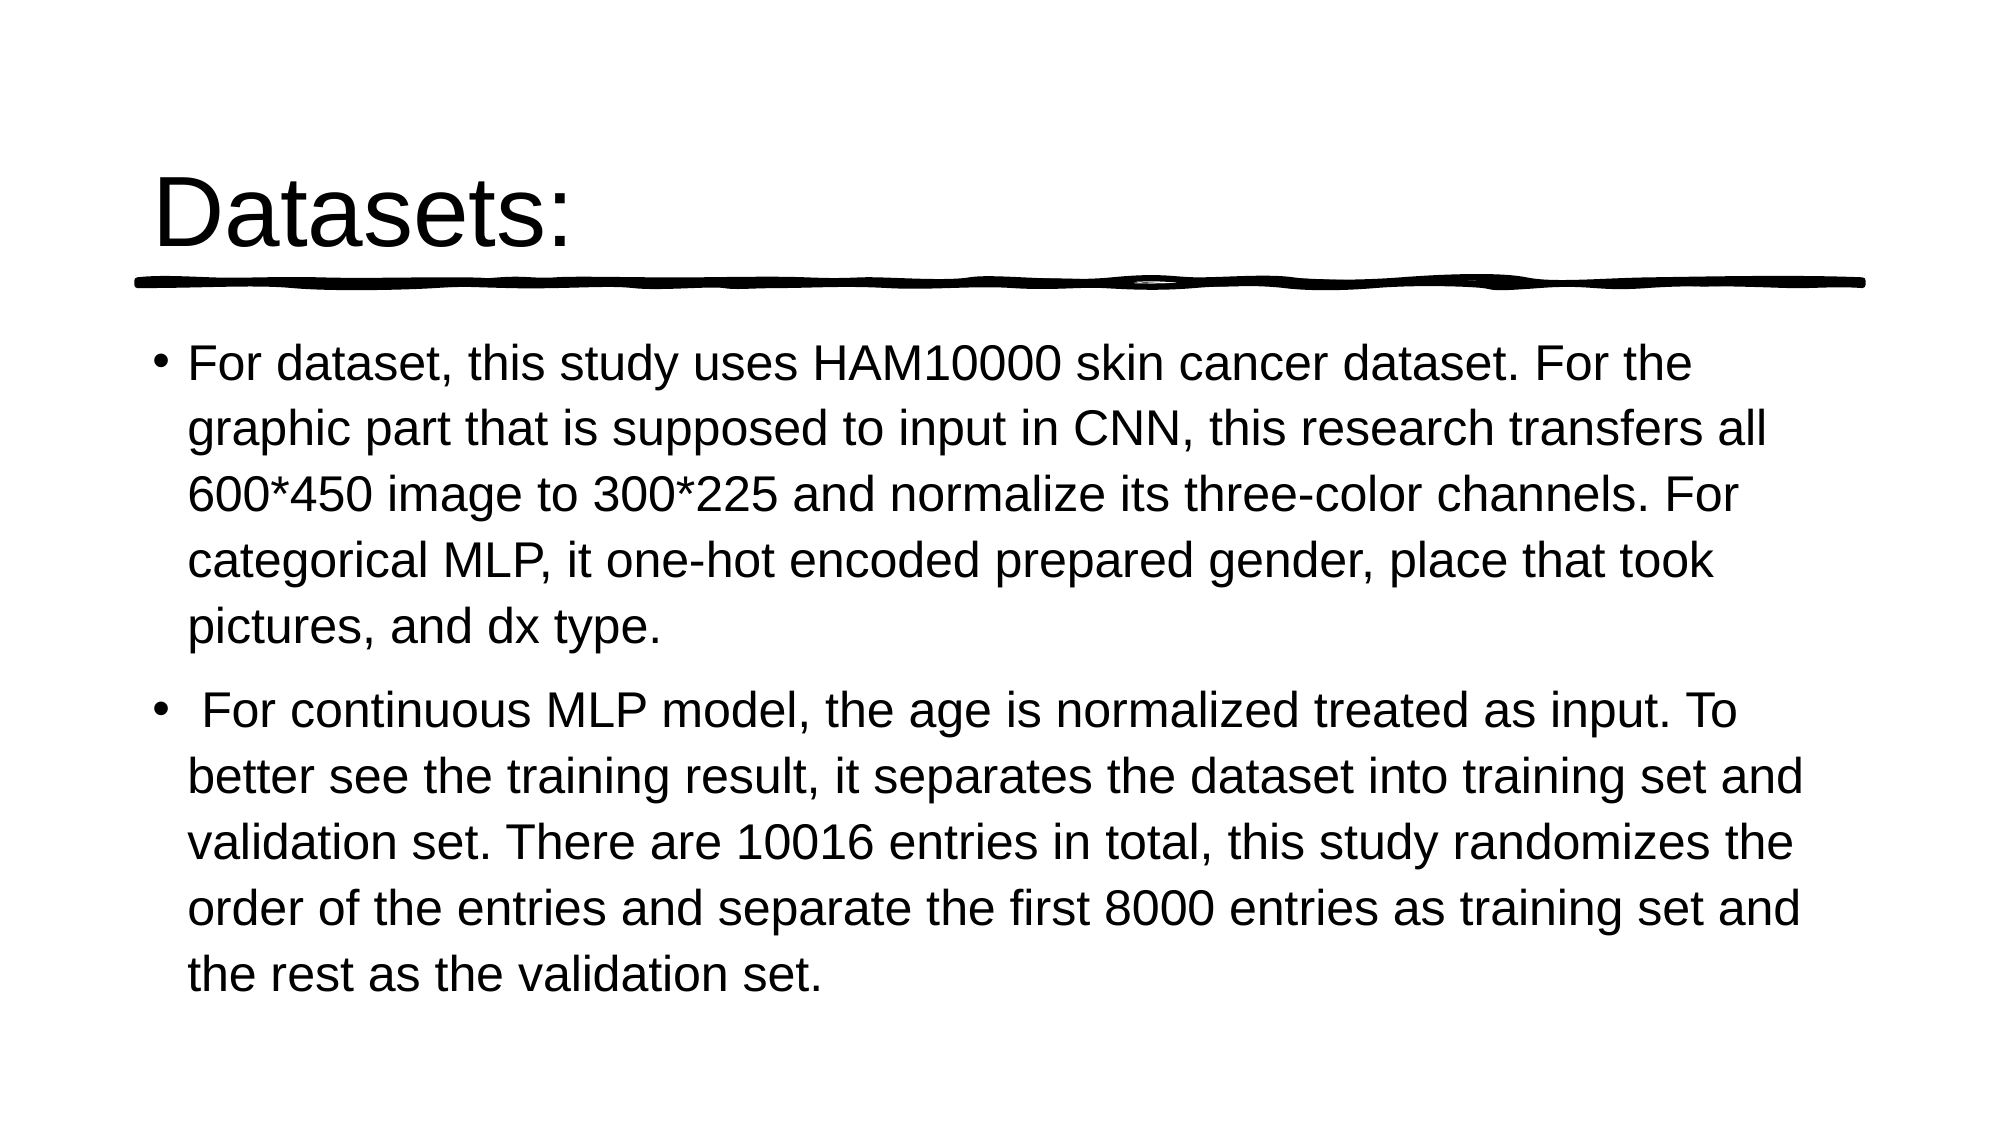

# Datasets:
For dataset, this study uses HAM10000 skin cancer dataset. For the graphic part that is supposed to input in CNN, this research transfers all 600*450 image to 300*225 and normalize its three-color channels. For categorical MLP, it one-hot encoded prepared gender, place that took pictures, and dx type.
 For continuous MLP model, the age is normalized treated as input. To better see the training result, it separates the dataset into training set and validation set. There are 10016 entries in total, this study randomizes the order of the entries and separate the first 8000 entries as training set and the rest as the validation set.